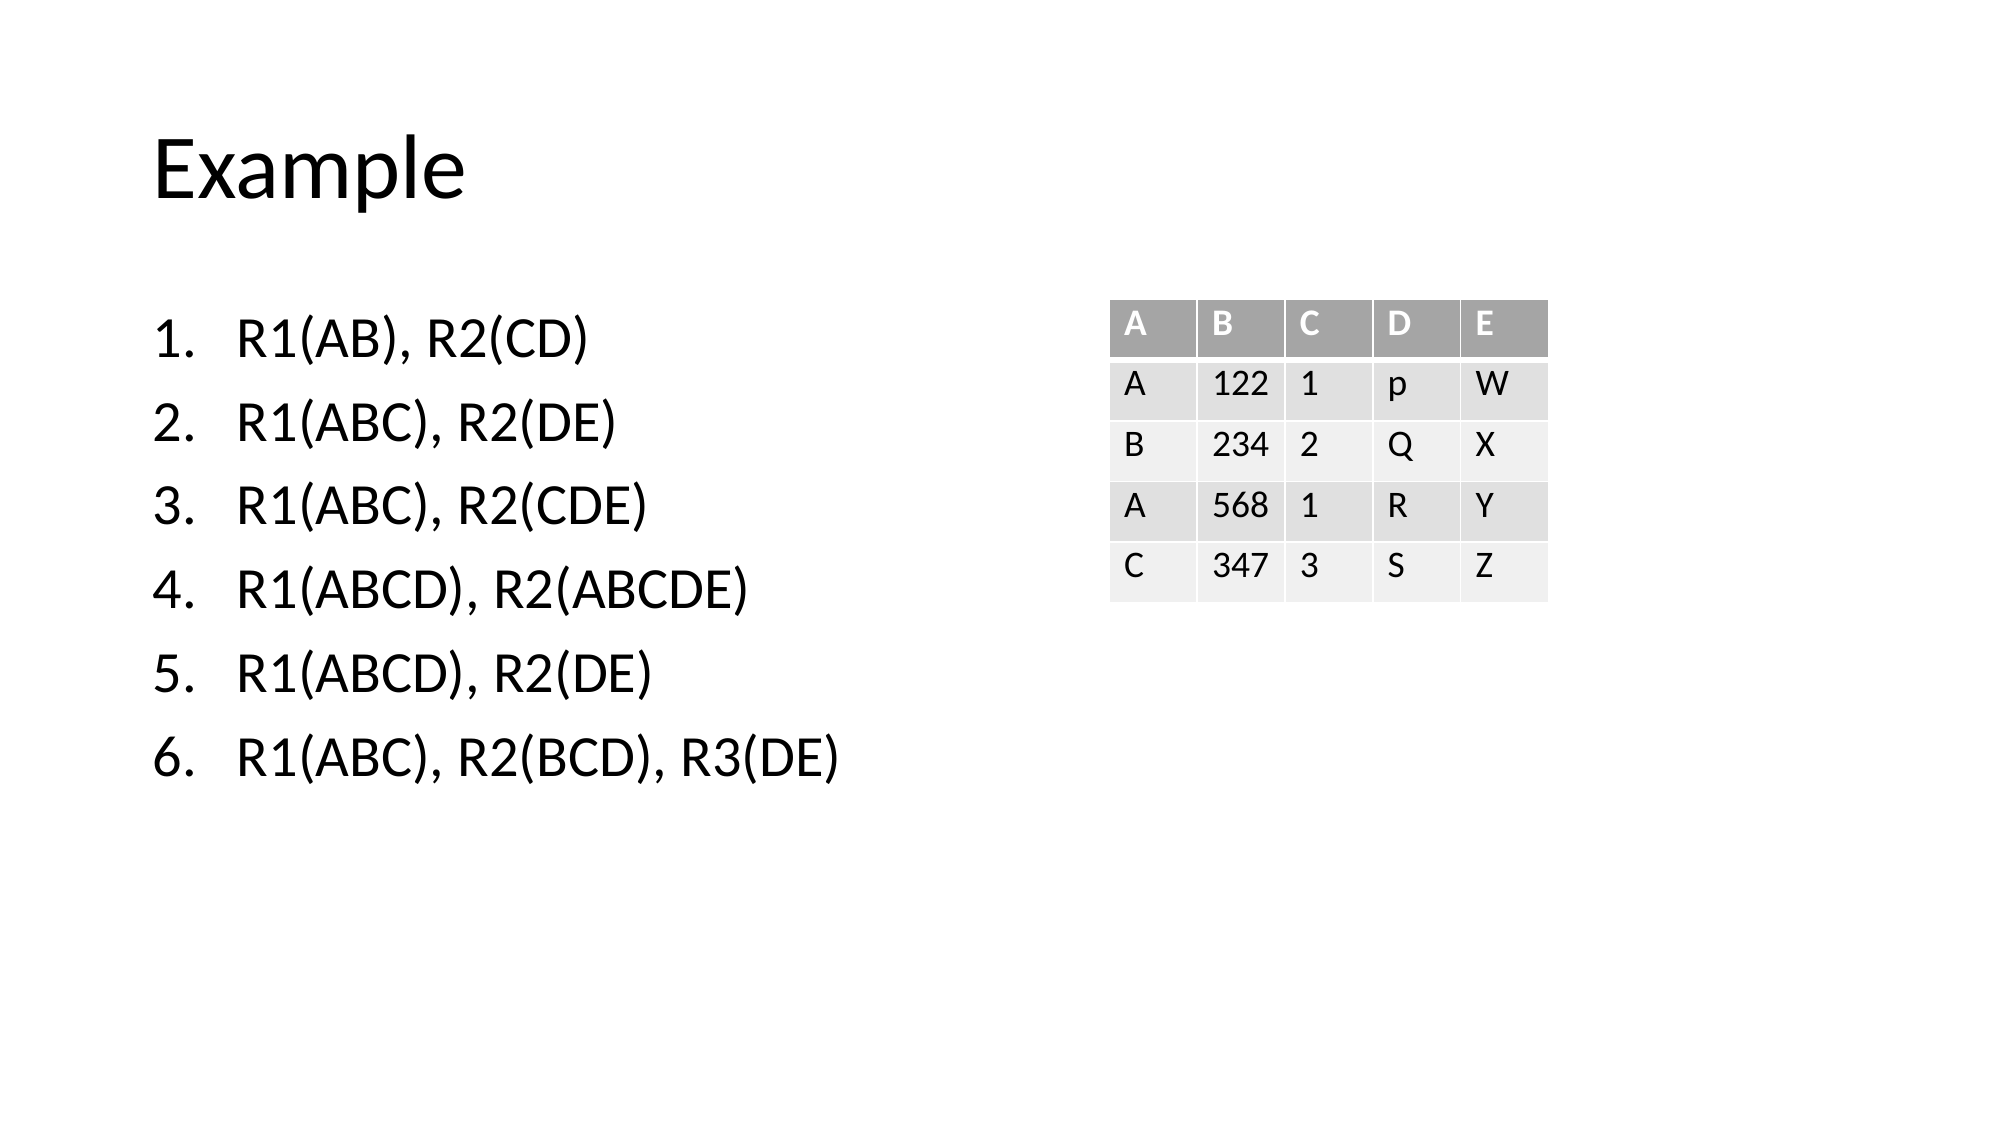

# Example
R1(AB), R2(CD)
R1(ABC), R2(DE)
R1(ABC), R2(CDE)
R1(ABCD), R2(ABCDE)
R1(ABCD), R2(DE)
R1(ABC), R2(BCD), R3(DE)
| A | B | C | D | E |
| --- | --- | --- | --- | --- |
| A | 122 | 1 | p | W |
| B | 234 | 2 | Q | X |
| A | 568 | 1 | R | Y |
| C | 347 | 3 | S | Z |